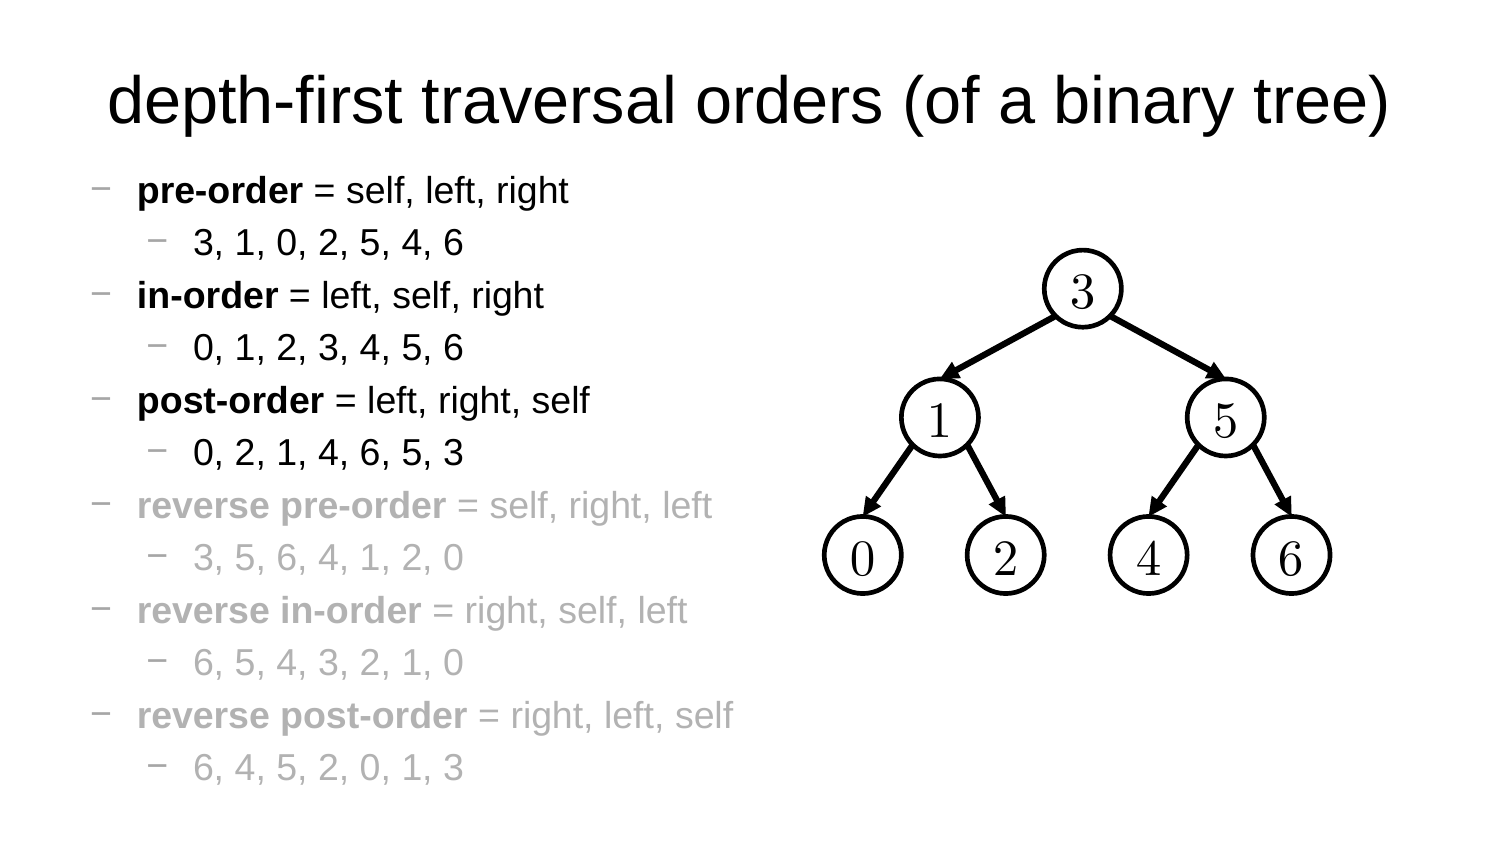

# depth-first traversal orders (of a binary tree)
pre-order = self, left, right
3, 1, 0, 2, 5, 4, 6
in-order = left, self, right
0, 1, 2, 3, 4, 5, 6
post-order = left, right, self
0, 2, 1, 4, 6, 5, 3
reverse pre-order = self, right, left
3, 5, 6, 4, 1, 2, 0
reverse in-order = right, self, left
6, 5, 4, 3, 2, 1, 0
reverse post-order = right, left, self
6, 4, 5, 2, 0, 1, 3

3
1
5
0
2
4
6